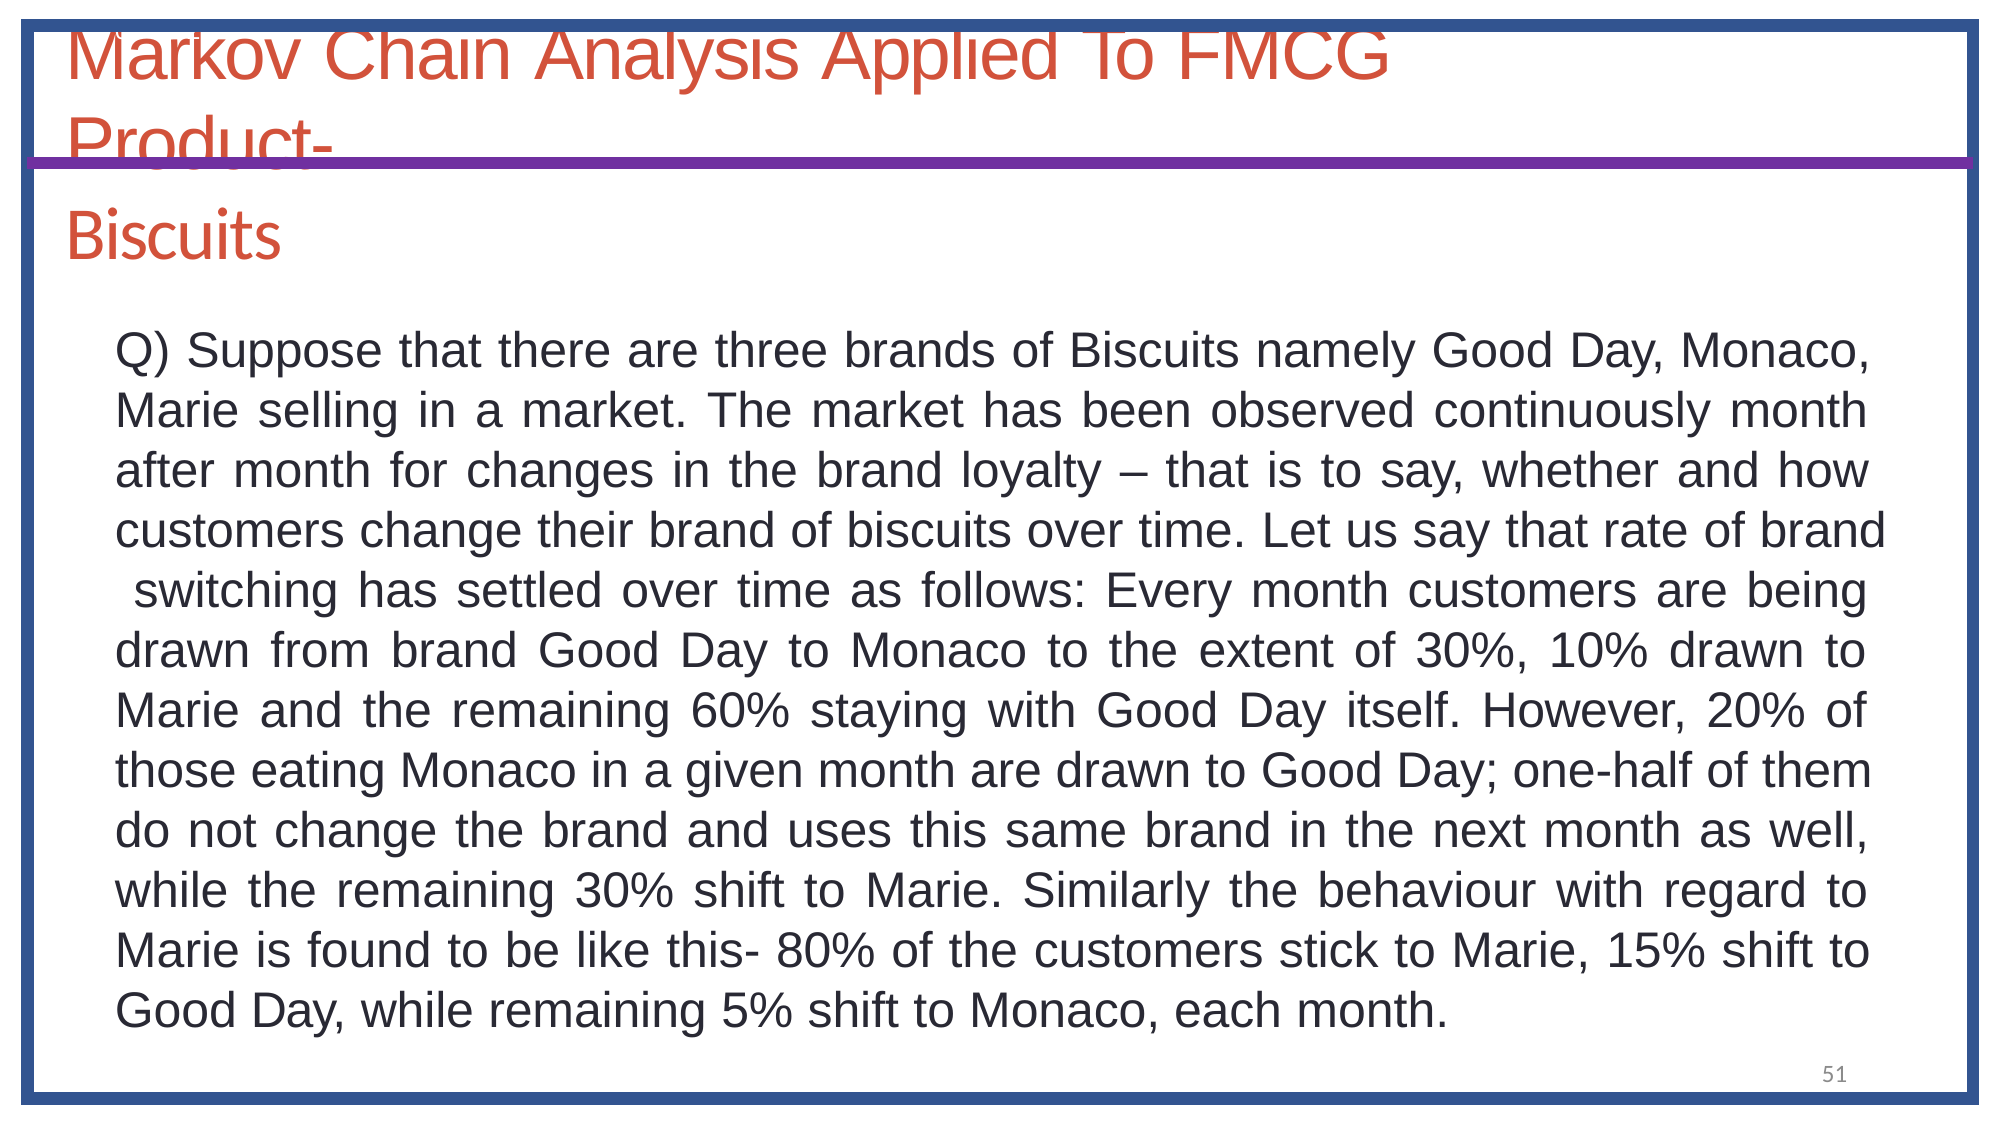

11
08-10-2016

# Markov Chain Analysis Applied To FMCG Product-
Biscuits
Q) Suppose that there are three brands of Biscuits namely Good Day, Monaco,  Marie selling in a market. The market has been observed continuously month  after month for changes in the brand loyalty – that is to say, whether and how  customers change their brand of biscuits over time. Let us say that rate of brand  switching has settled over time as follows: Every month customers are being  drawn from brand Good Day to Monaco to the extent of 30%, 10% drawn to  Marie and the remaining 60% staying with Good Day itself. However, 20% of  those eating Monaco in a given month are drawn to Good Day; one-half of them  do not change the brand and uses this same brand in the next month as well,  while the remaining 30% shift to Marie. Similarly the behaviour with regard to  Marie is found to be like this- 80% of the customers stick to Marie, 15% shift to  Good Day, while remaining 5% shift to Monaco, each month.
51